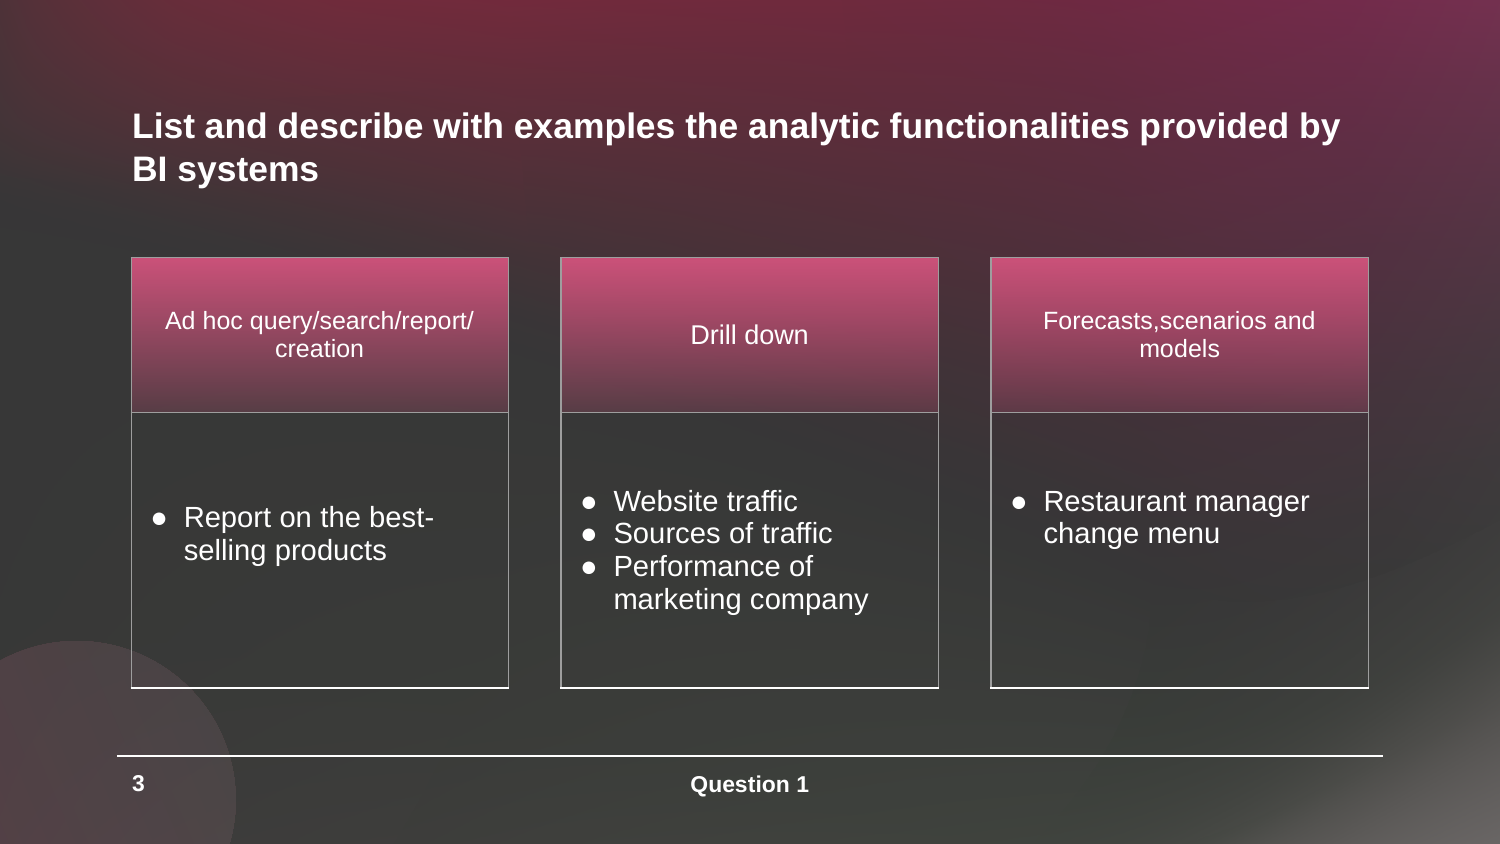

# List and describe with examples the analytic functionalities provided by BI systems
| Ad hoc query/search/report/ creation |
| --- |
| Report on the best-selling products |
| Drill down |
| --- |
| Website traffic Sources of traffic Performance of marketing company |
| Forecasts,scenarios and models |
| --- |
| Restaurant manager change menu |
3
Question 1